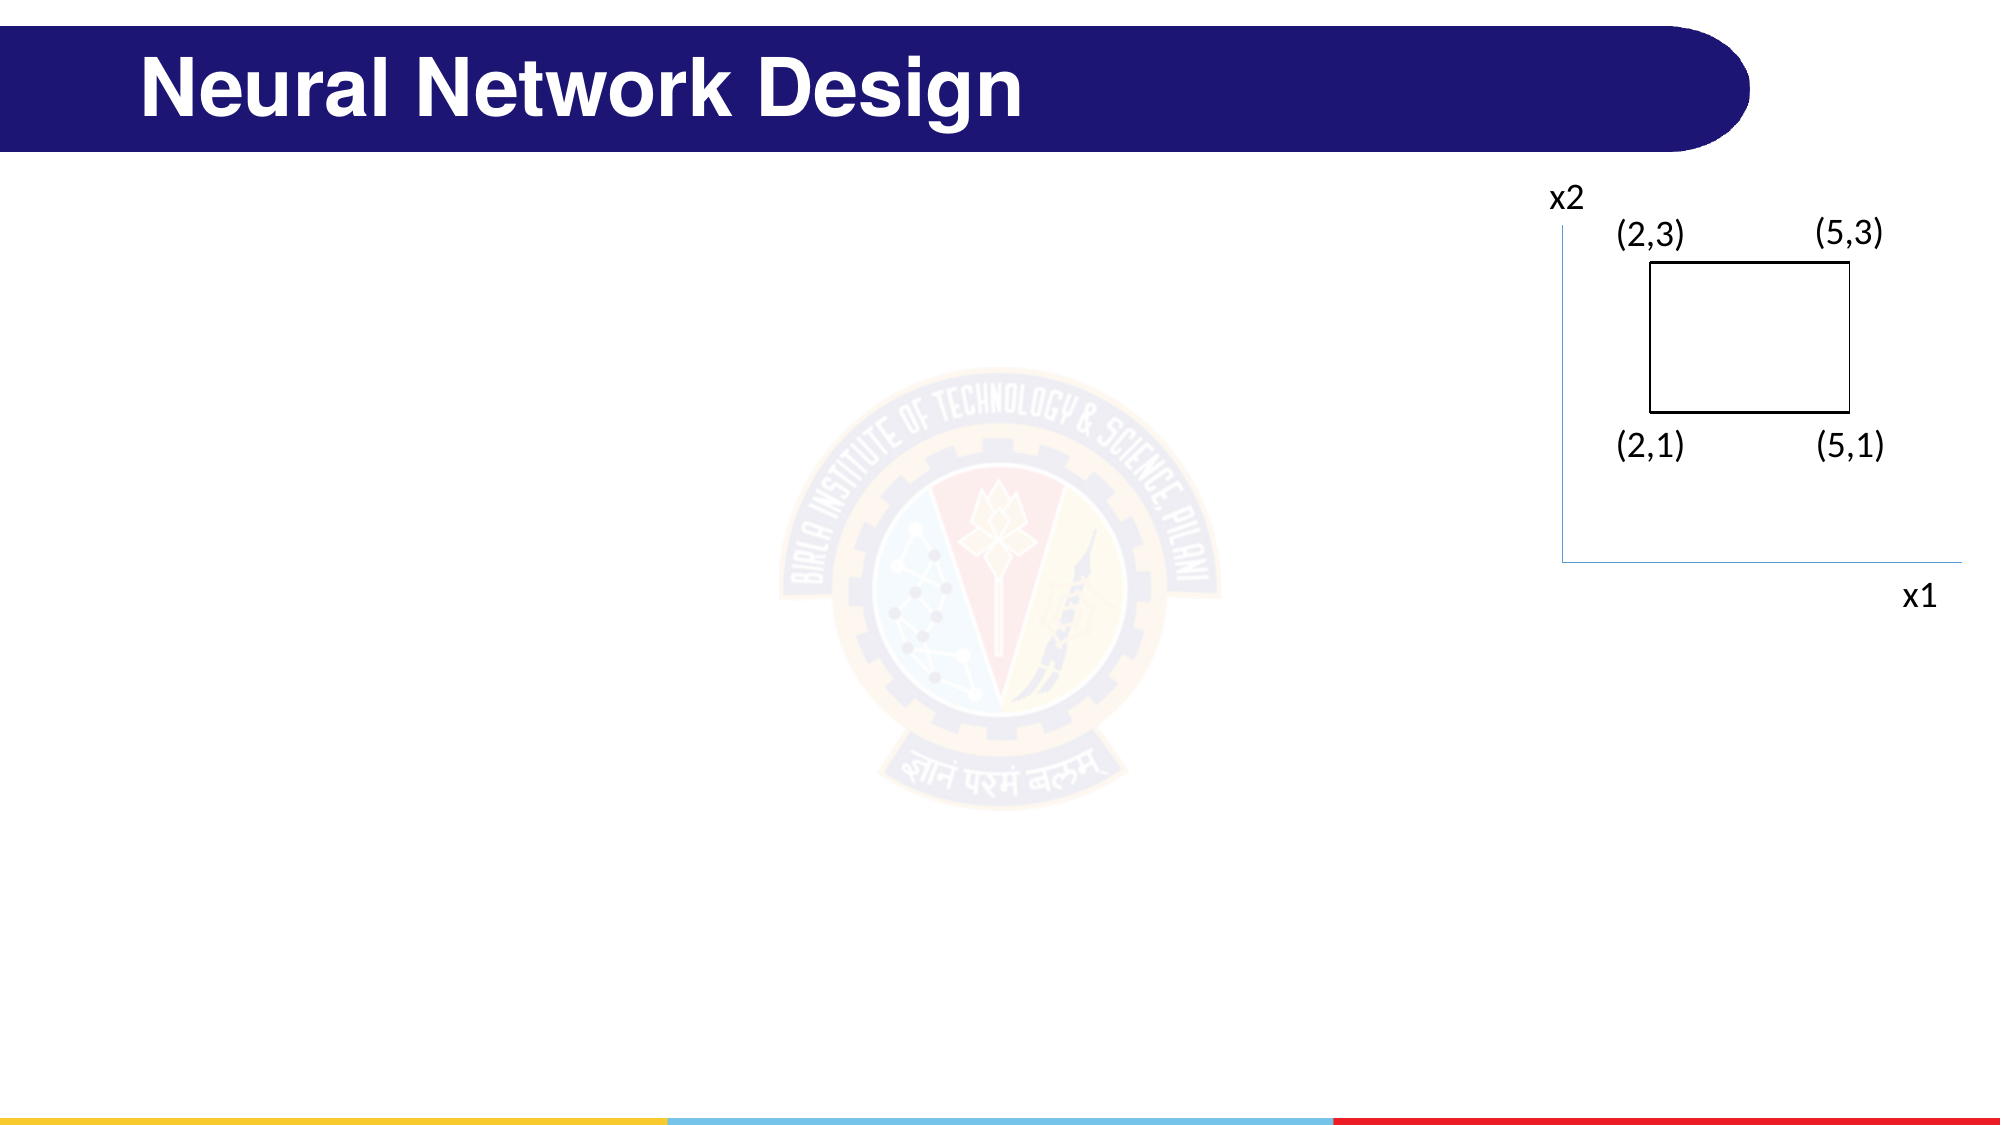

# Neural Network Design
x2
(5,3)
(2,3)
(2,1)
(5,1)
x1